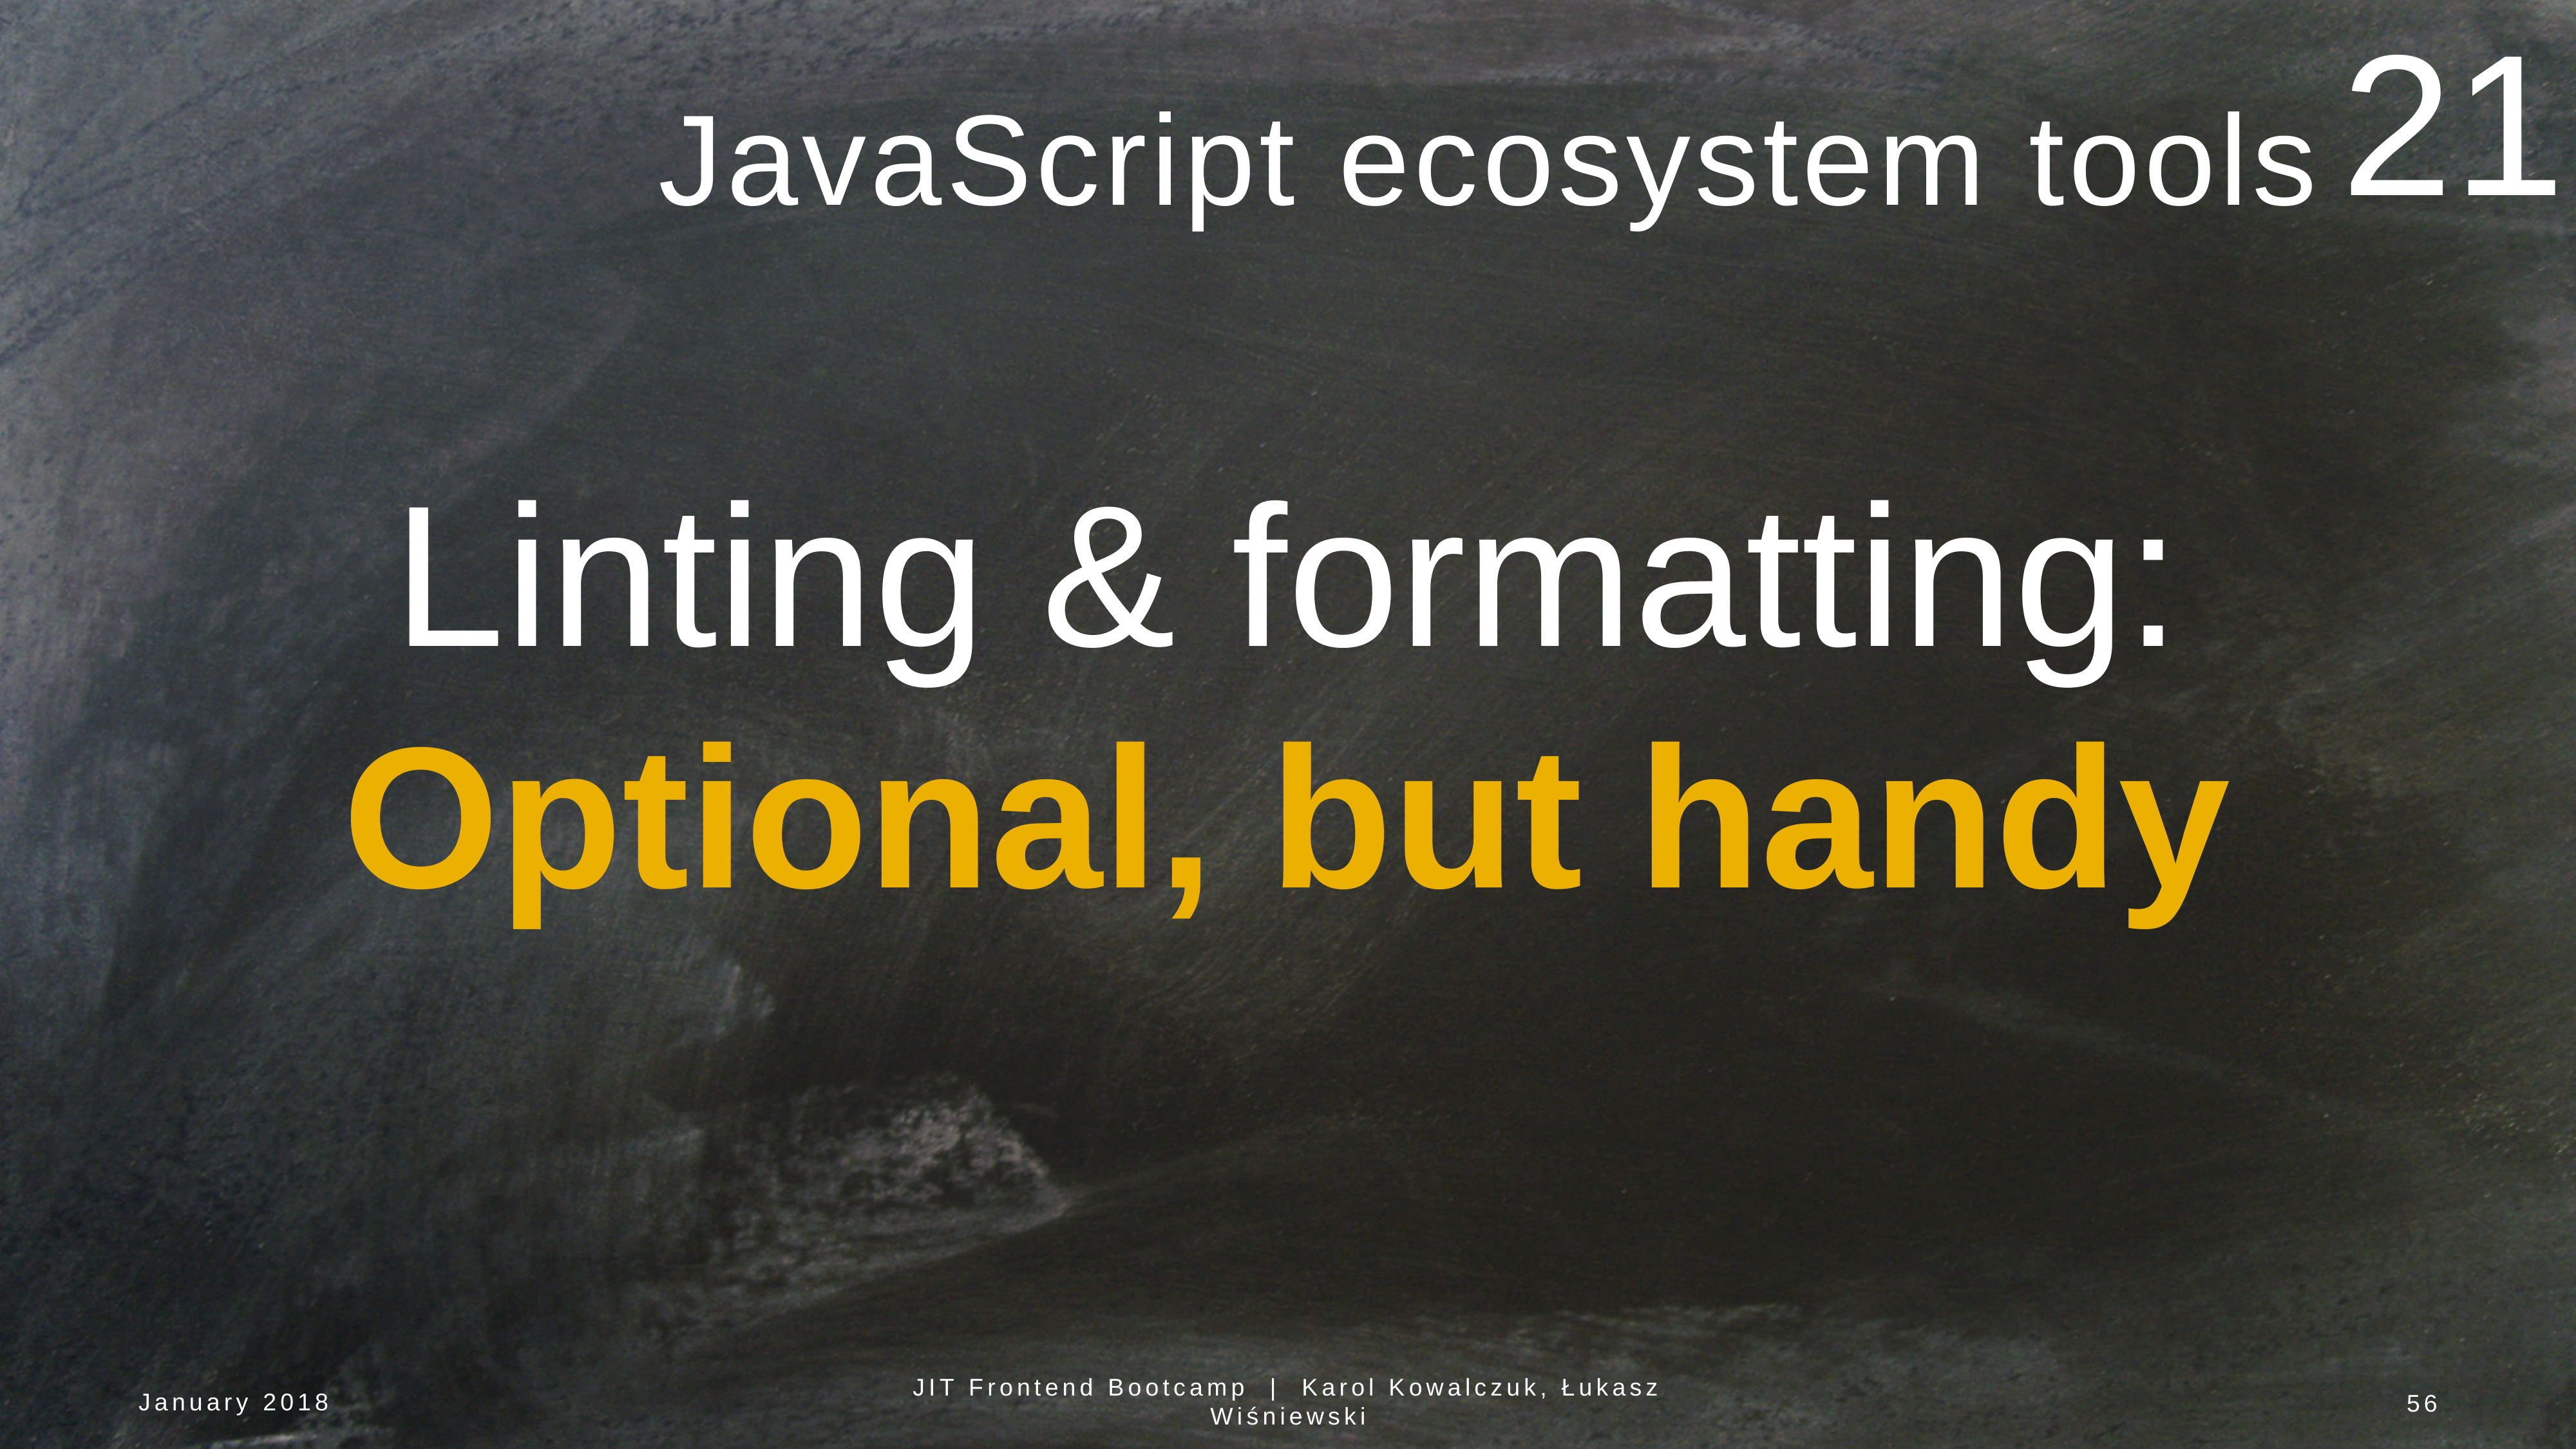

21
# JavaScript ecosystem tools
Linting & formatting:
Optional, but handy
January 2018
JIT Frontend Bootcamp  |  Karol Kowalczuk, Łukasz Wiśniewski
56